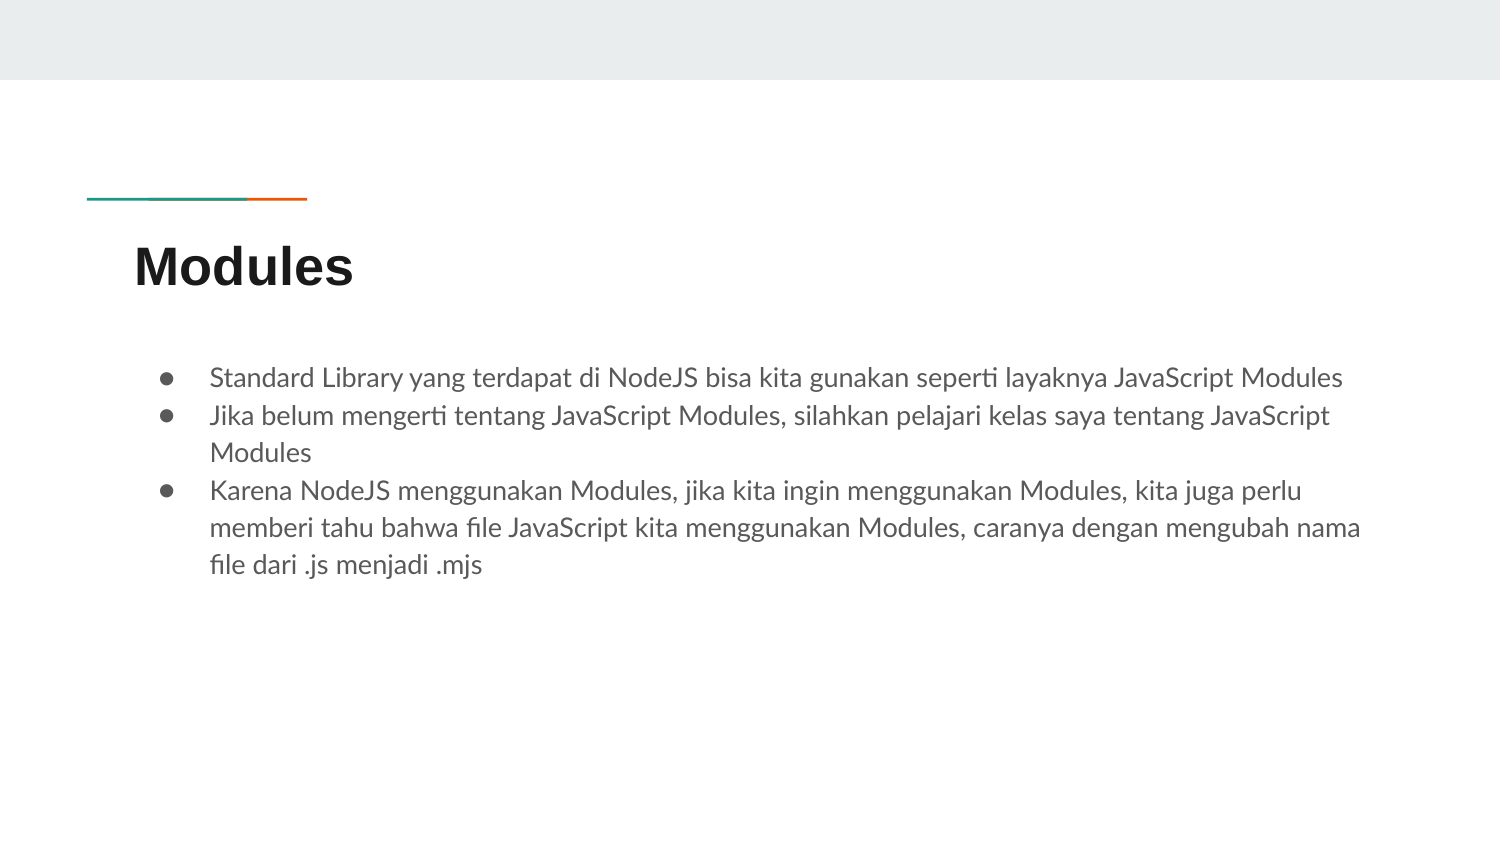

# Modules
Standard Library yang terdapat di NodeJS bisa kita gunakan seperti layaknya JavaScript Modules
Jika belum mengerti tentang JavaScript Modules, silahkan pelajari kelas saya tentang JavaScript Modules
Karena NodeJS menggunakan Modules, jika kita ingin menggunakan Modules, kita juga perlu memberi tahu bahwa file JavaScript kita menggunakan Modules, caranya dengan mengubah nama file dari .js menjadi .mjs